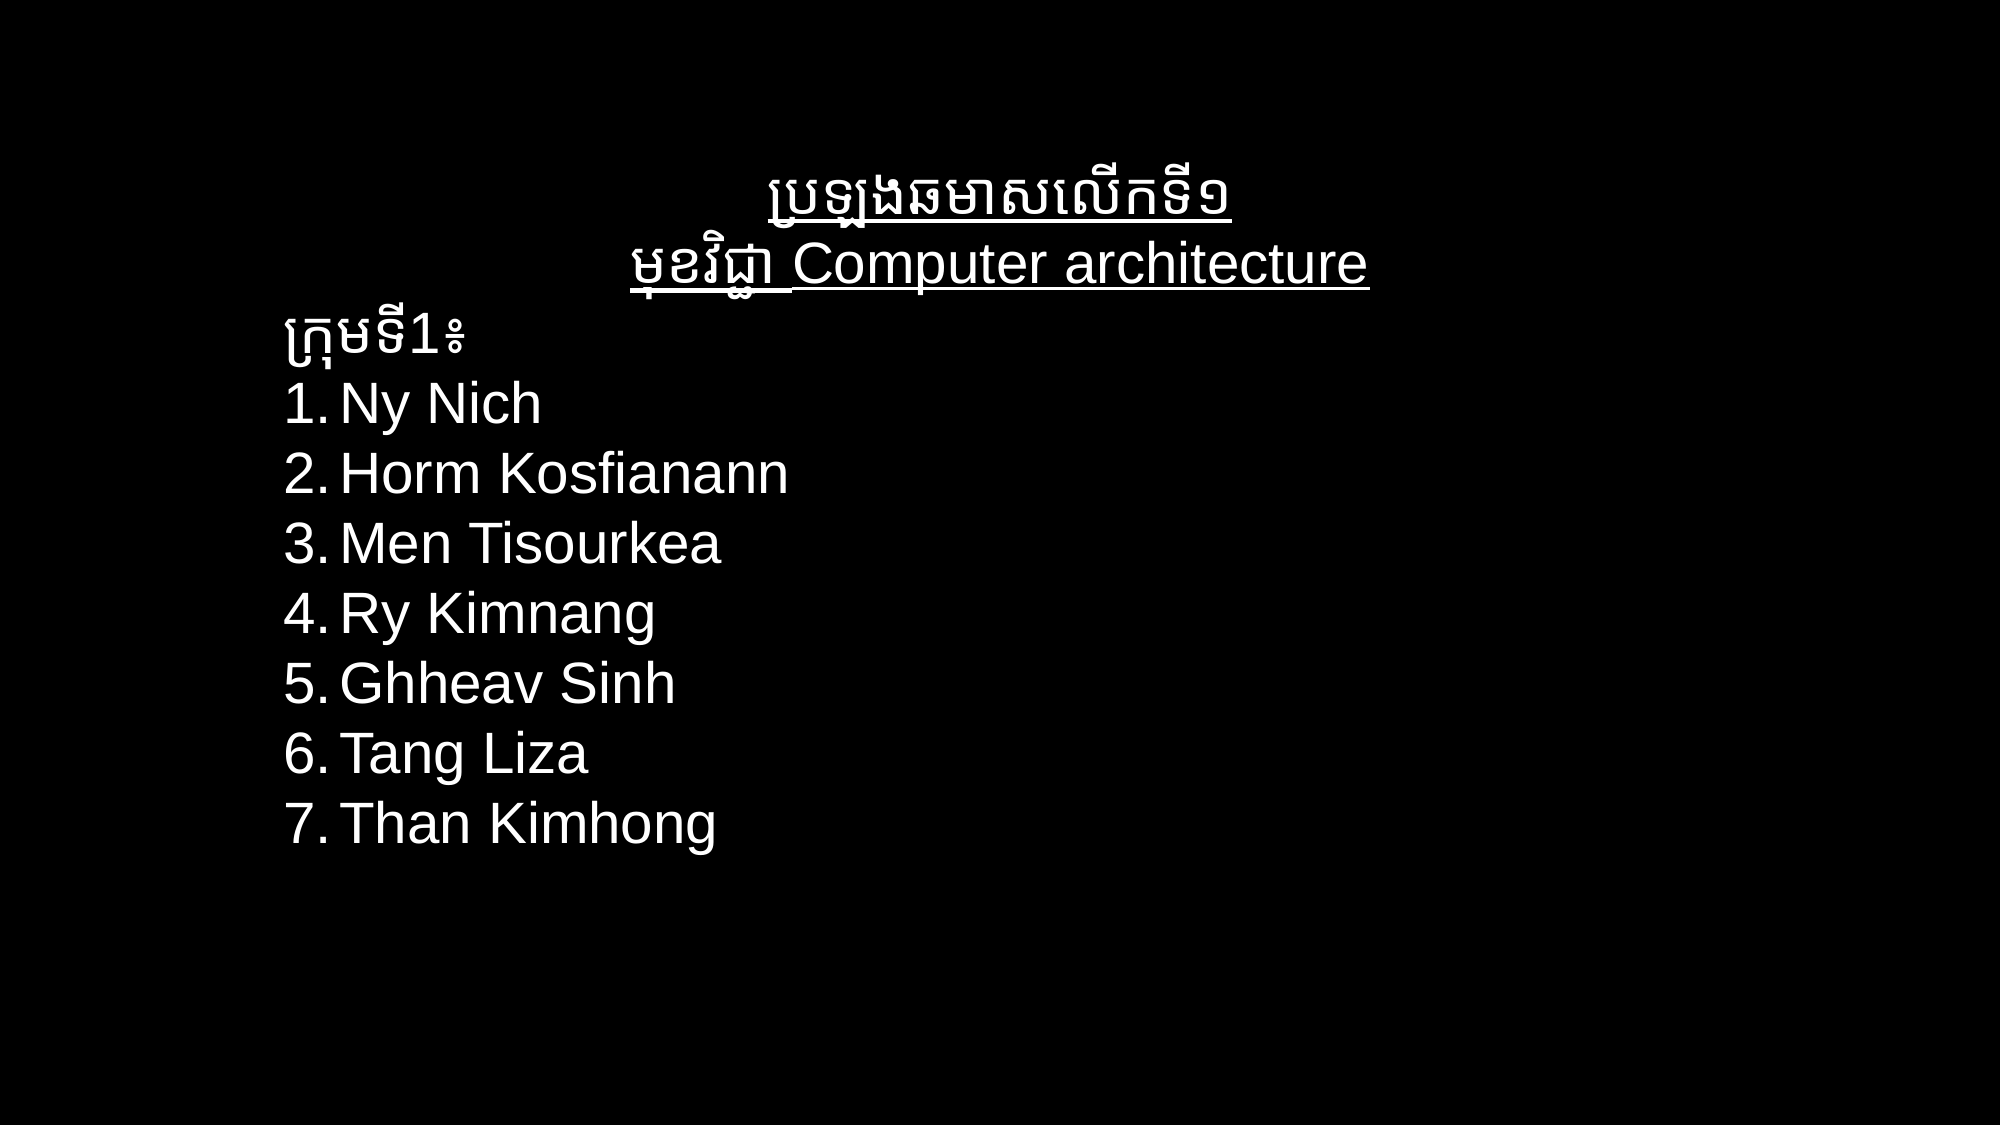

ប្រឡងឆមាសលើកទី១
មុខវិជ្ជា Computer architecture
ក្រុមទី1៖
Ny Nich
Horm Kosfianann
Men Tisourkea
Ry Kimnang
Ghheav Sinh
Tang Liza
Than Kimhong